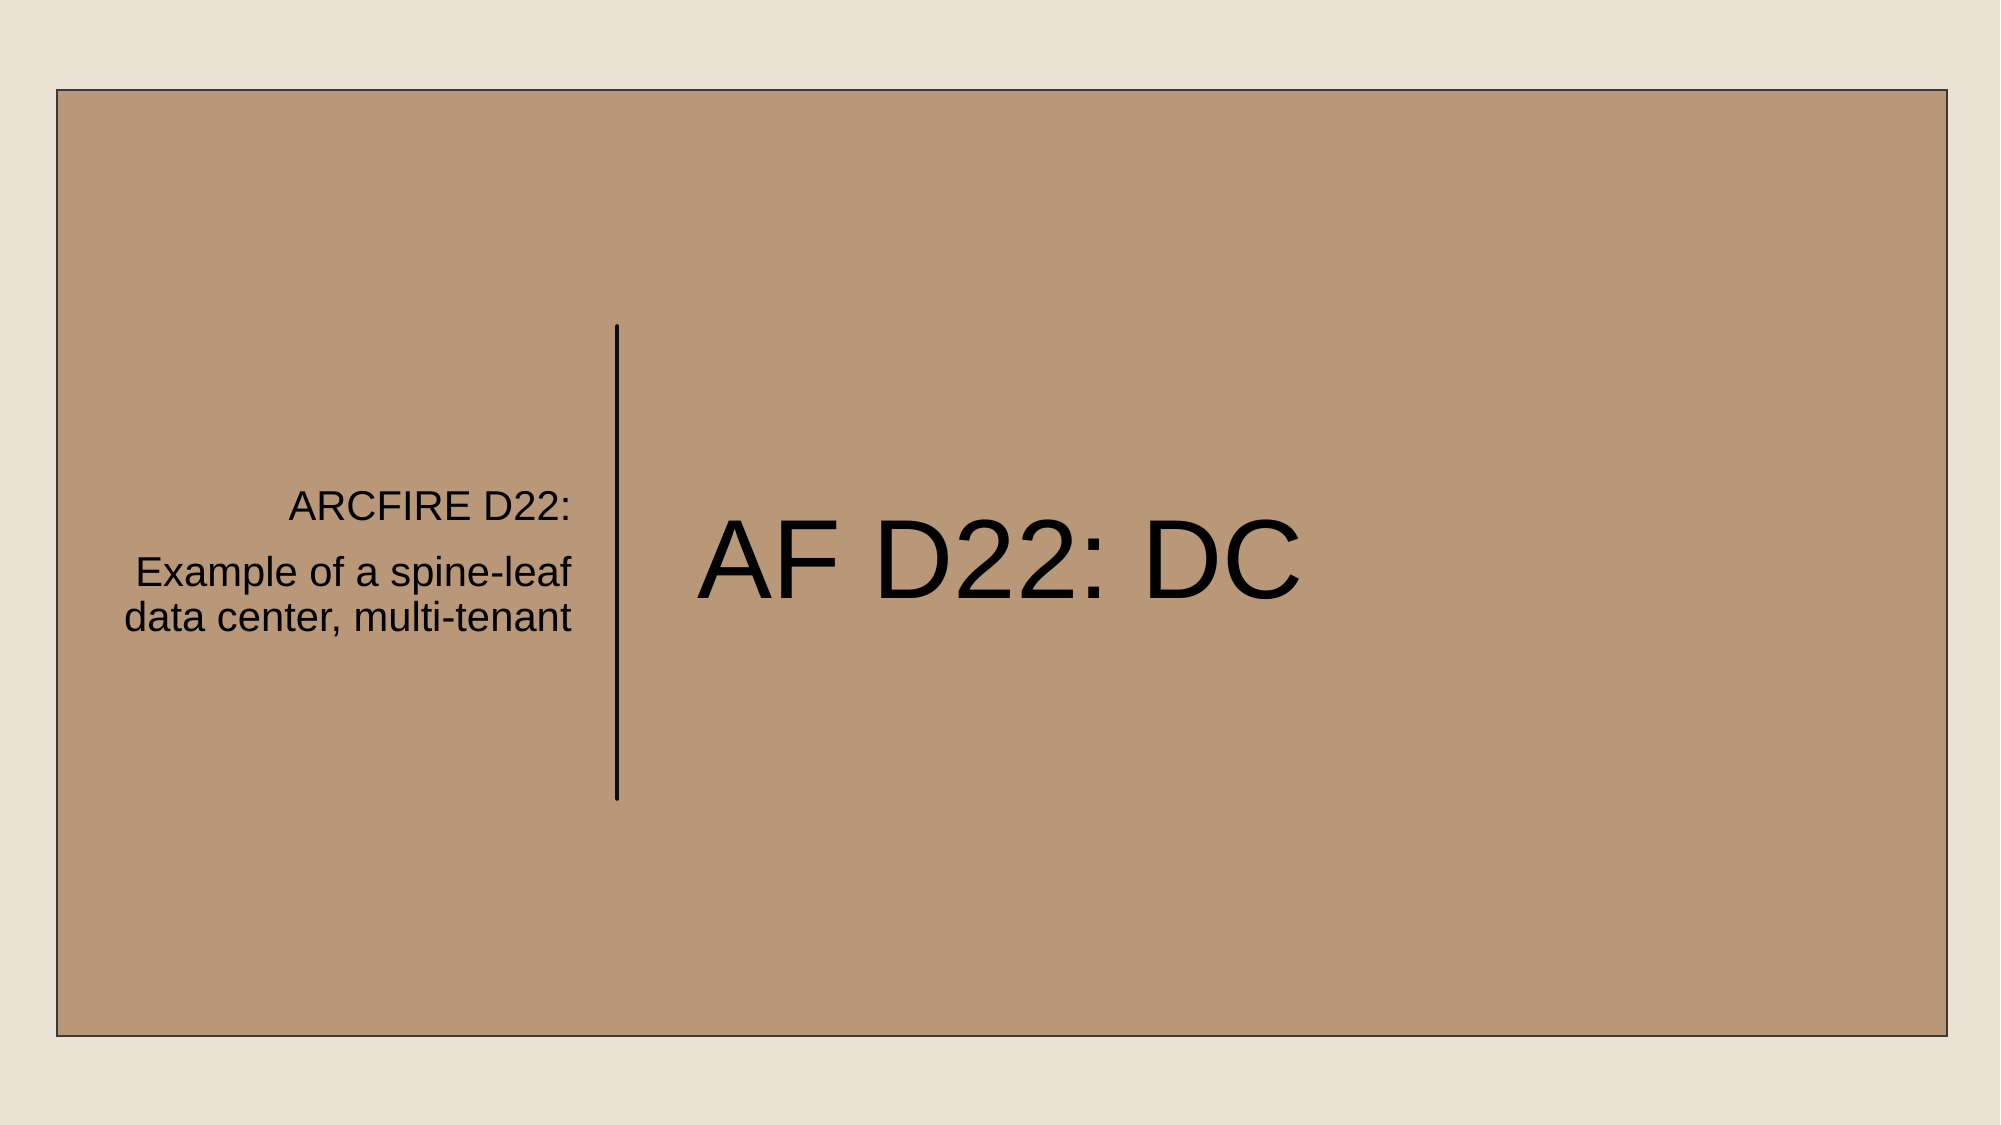

ARCFIRE D22:
Example of a spine-leaf data center, multi-tenant
# AF D22: DC